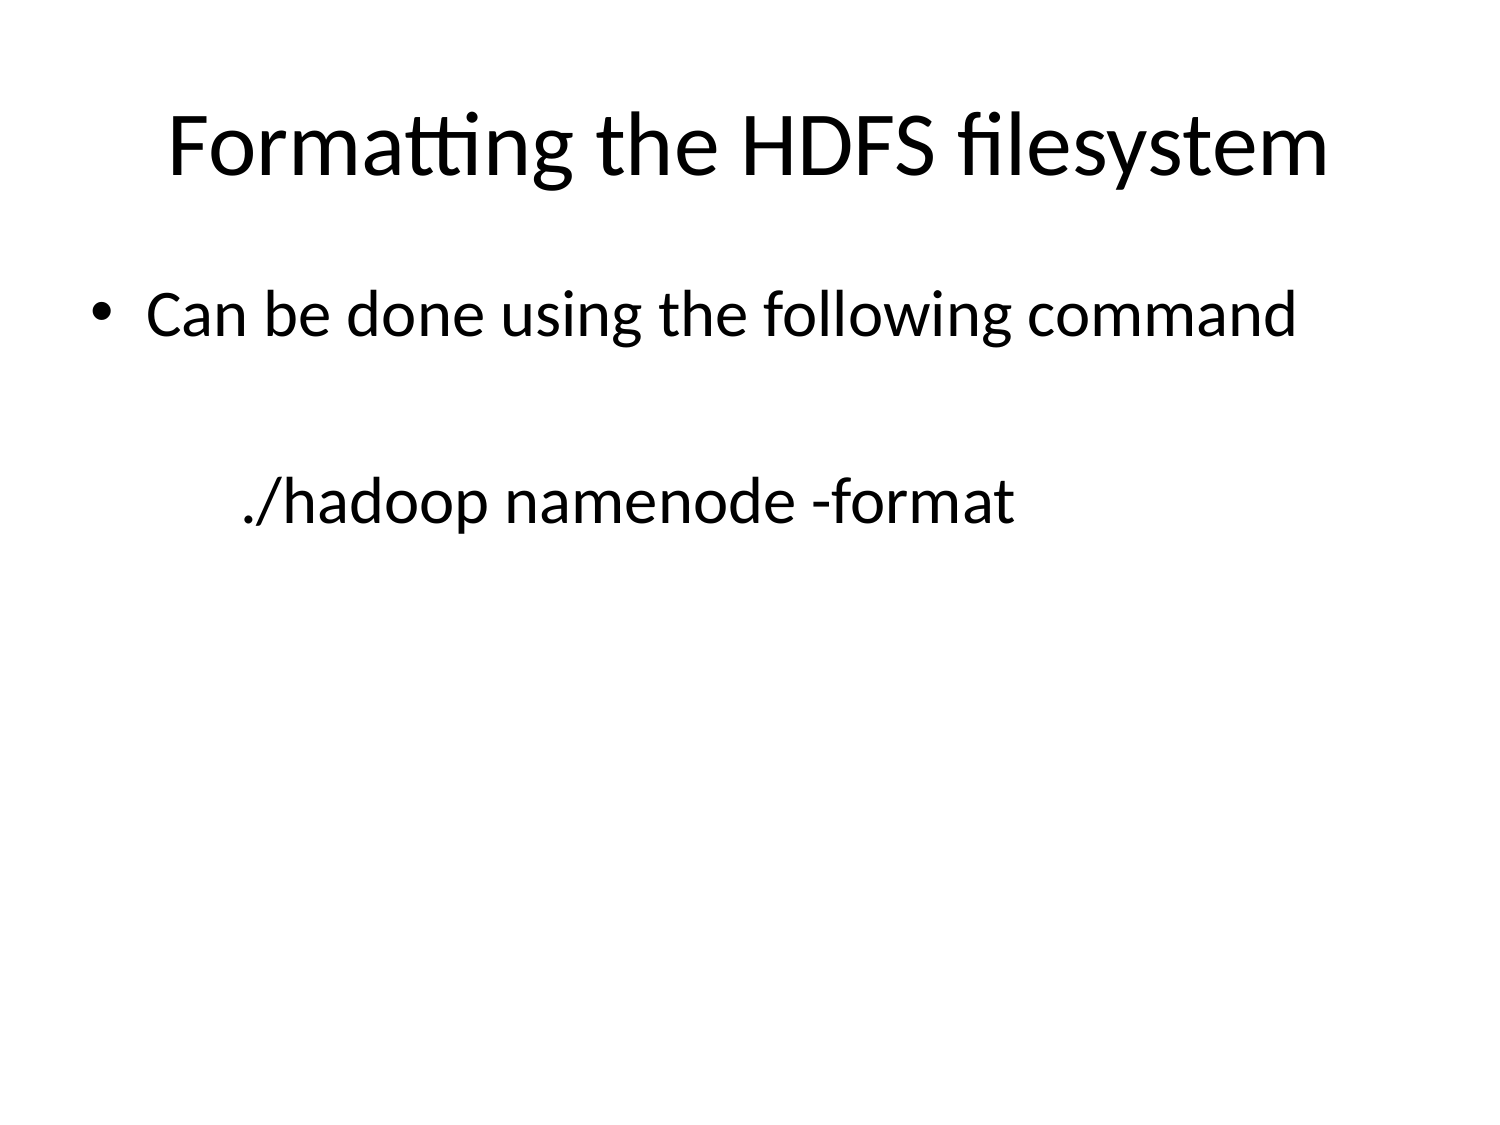

# Formatting the HDFS filesystem
Can be done using the following command

	./hadoop namenode -format